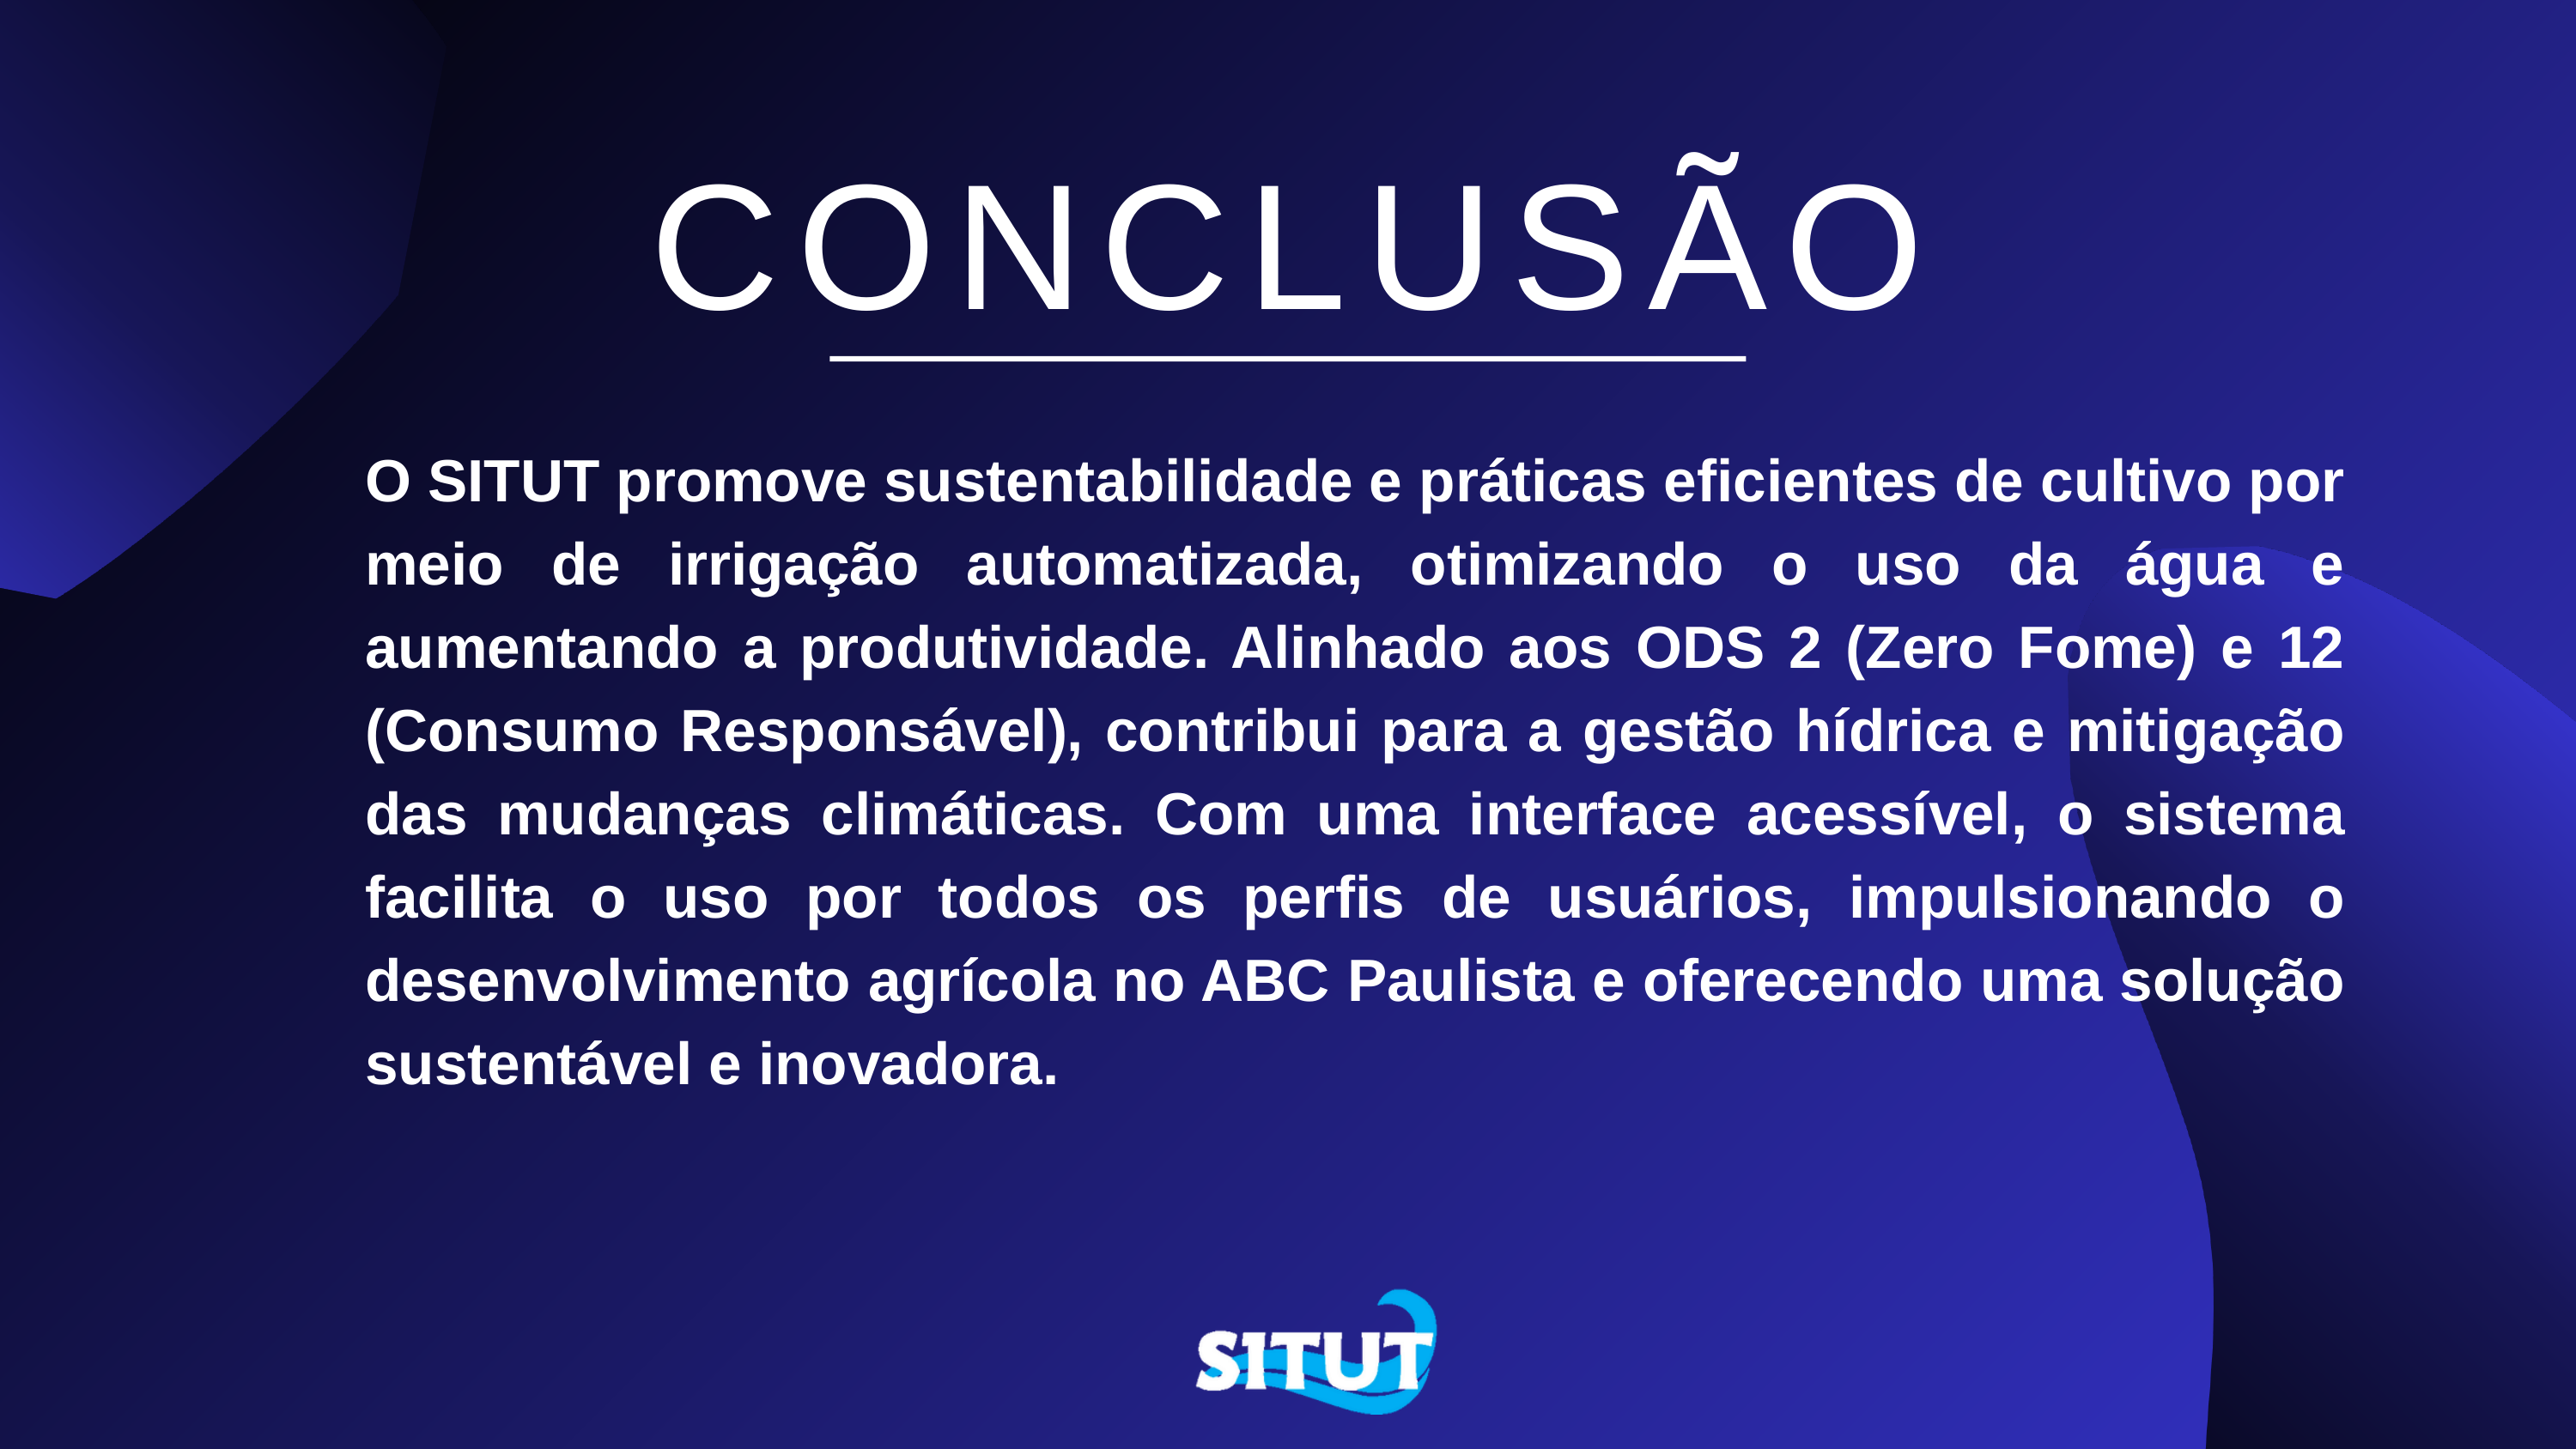

CONCLUSÃO

O SITUT promove sustentabilidade e práticas eficientes de cultivo por meio de irrigação automatizada, otimizando o uso da água e aumentando a produtividade. Alinhado aos ODS 2 (Zero Fome) e 12 (Consumo Responsável), contribui para a gestão hídrica e mitigação das mudanças climáticas. Com uma interface acessível, o sistema facilita o uso por todos os perfis de usuários, impulsionando o desenvolvimento agrícola no ABC Paulista e oferecendo uma solução sustentável e inovadora.